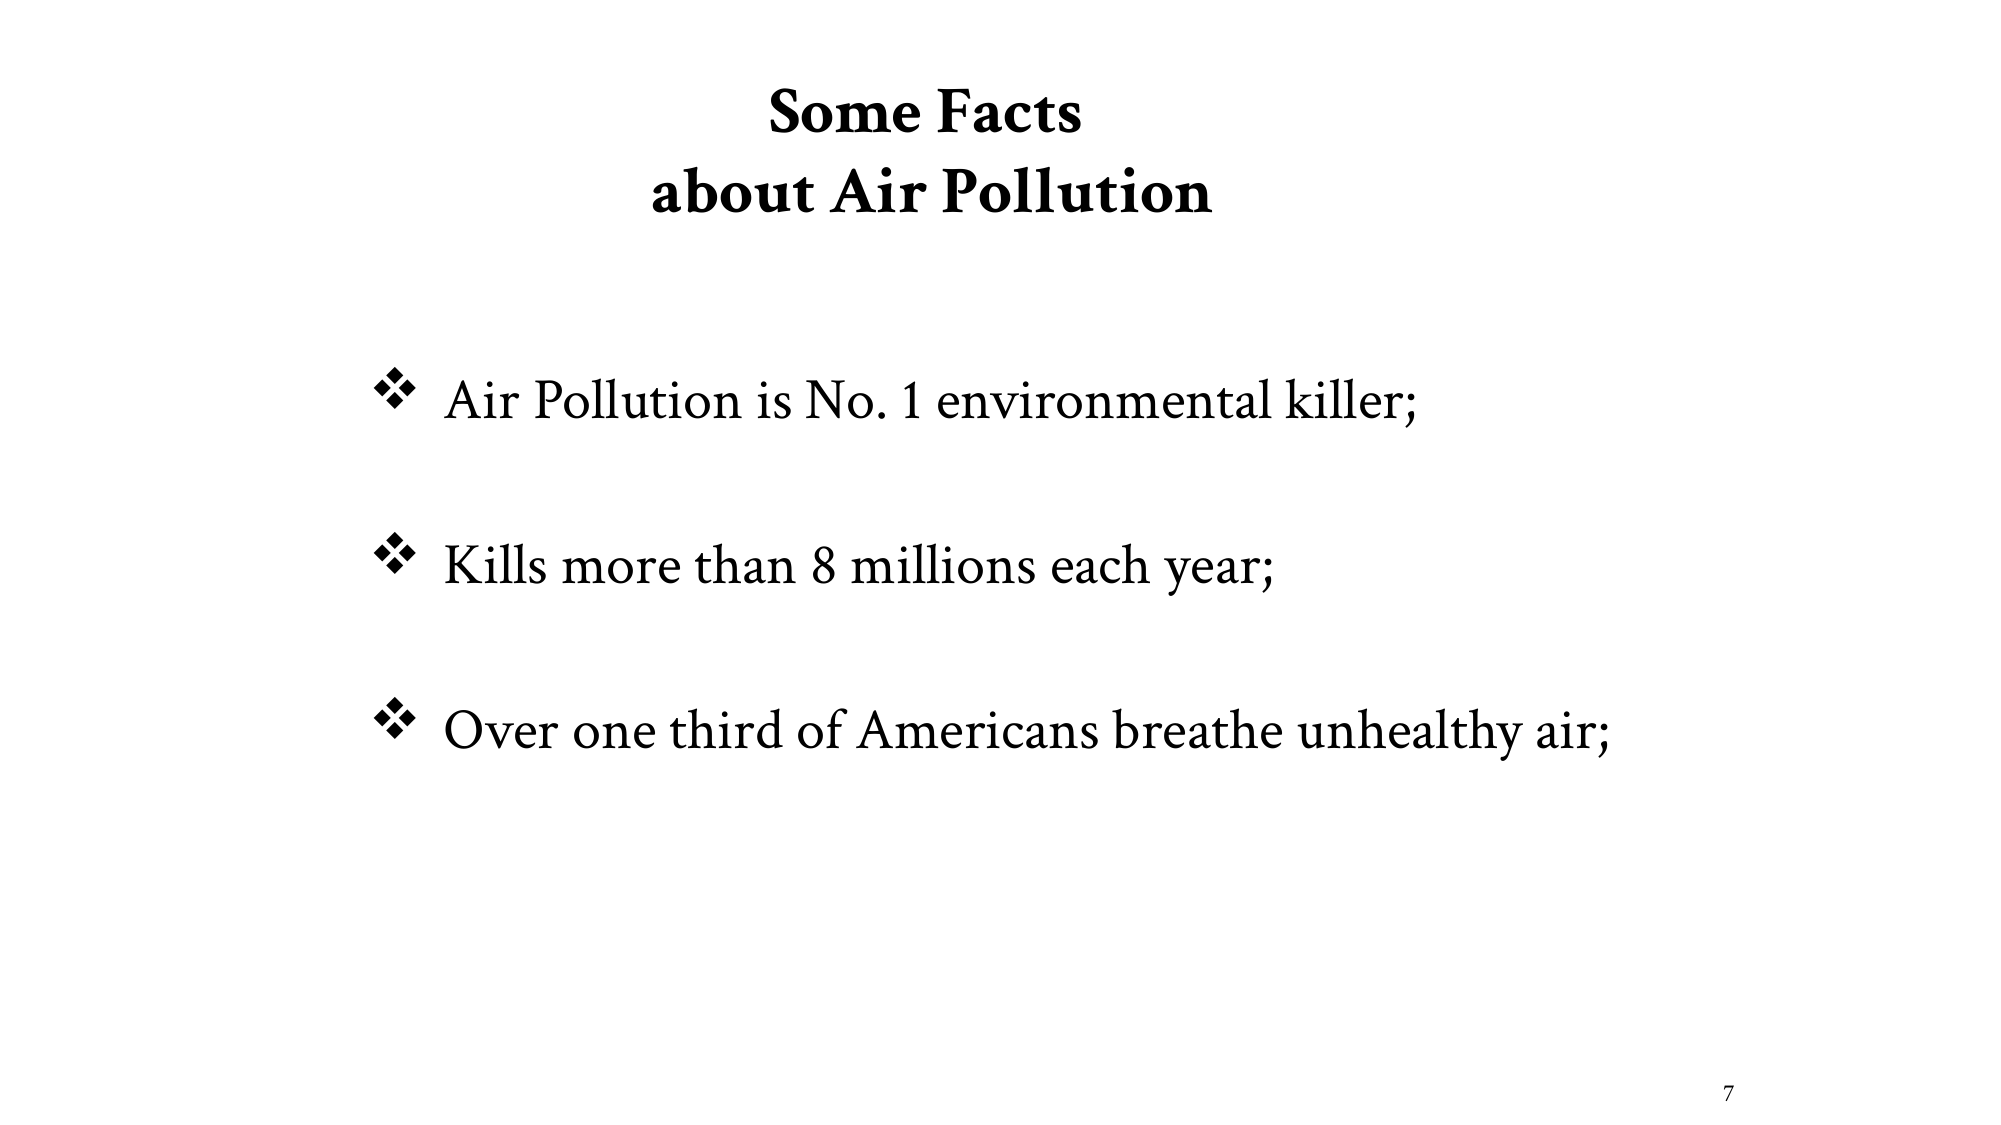

# Some Facts about Air Pollution
Air Pollution is No. 1 environmental killer;
Kills more than 8 millions each year;
Over one third of Americans breathe unhealthy air;
7